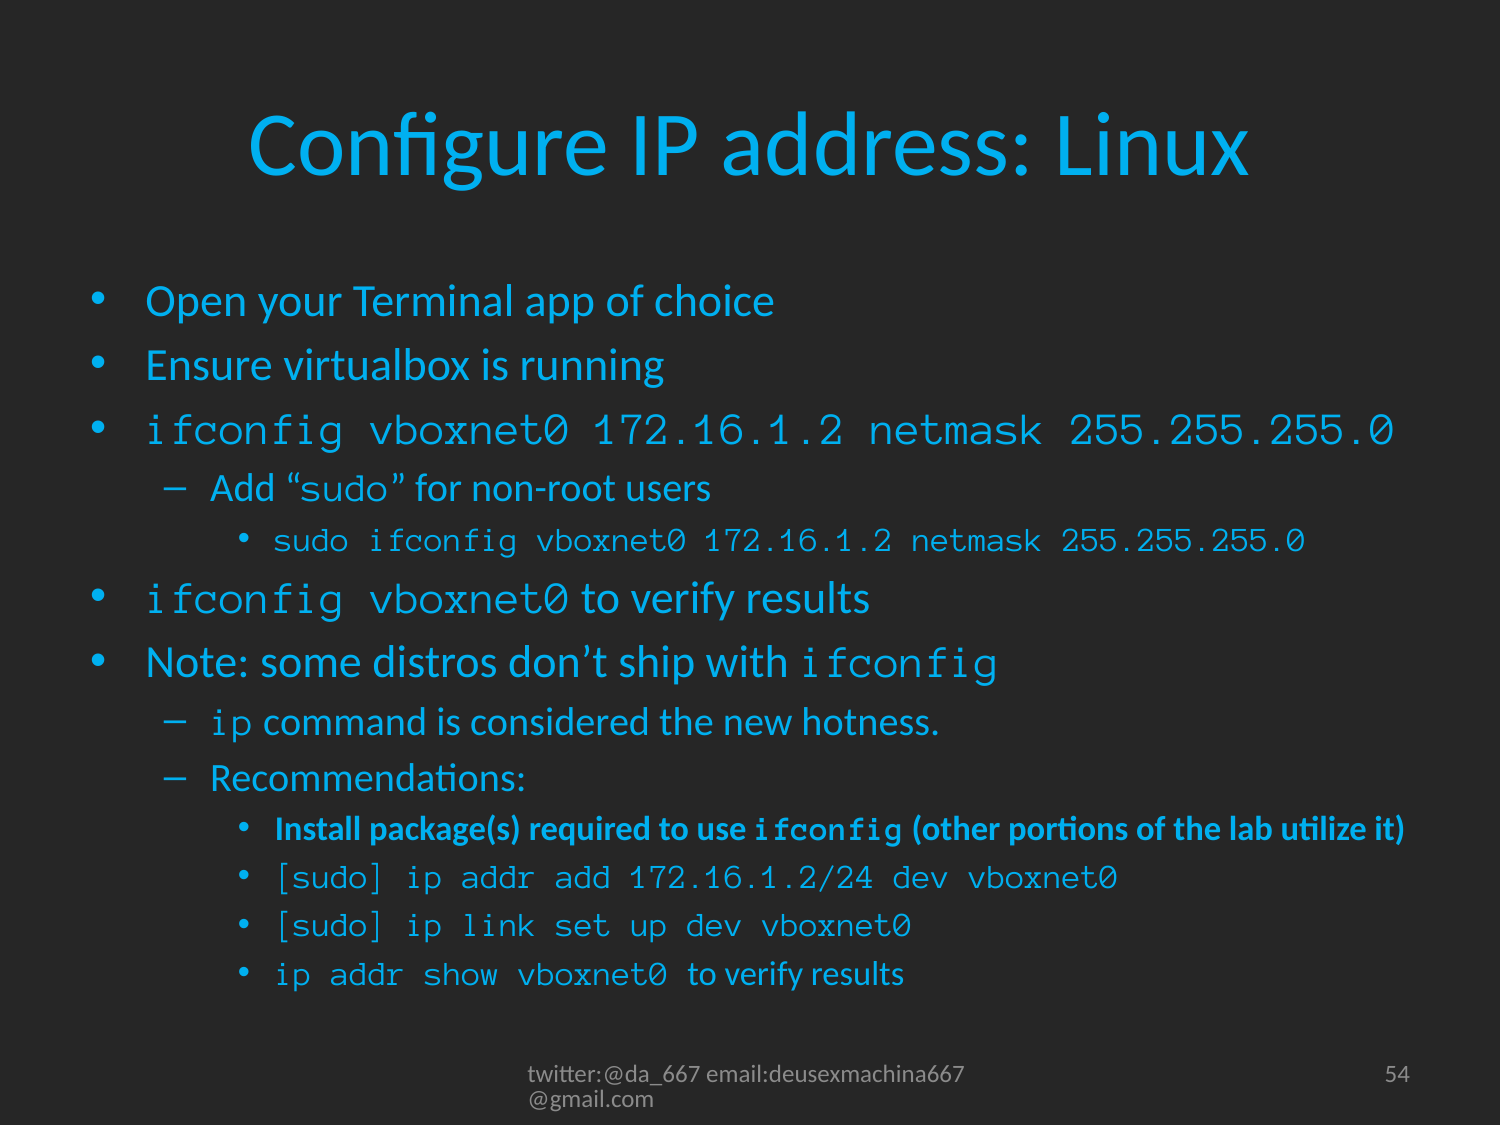

# Configure IP address: Linux
Open your Terminal app of choice
Ensure virtualbox is running
ifconfig vboxnet0 172.16.1.2 netmask 255.255.255.0
Add “sudo” for non-root users
sudo ifconfig vboxnet0 172.16.1.2 netmask 255.255.255.0
ifconfig vboxnet0 to verify results
Note: some distros don’t ship with ifconfig
ip command is considered the new hotness.
Recommendations:
Install package(s) required to use ifconfig (other portions of the lab utilize it)
[sudo] ip addr add 172.16.1.2/24 dev vboxnet0
[sudo] ip link set up dev vboxnet0
ip addr show vboxnet0 to verify results
twitter:@da_667 email:deusexmachina667@gmail.com
54